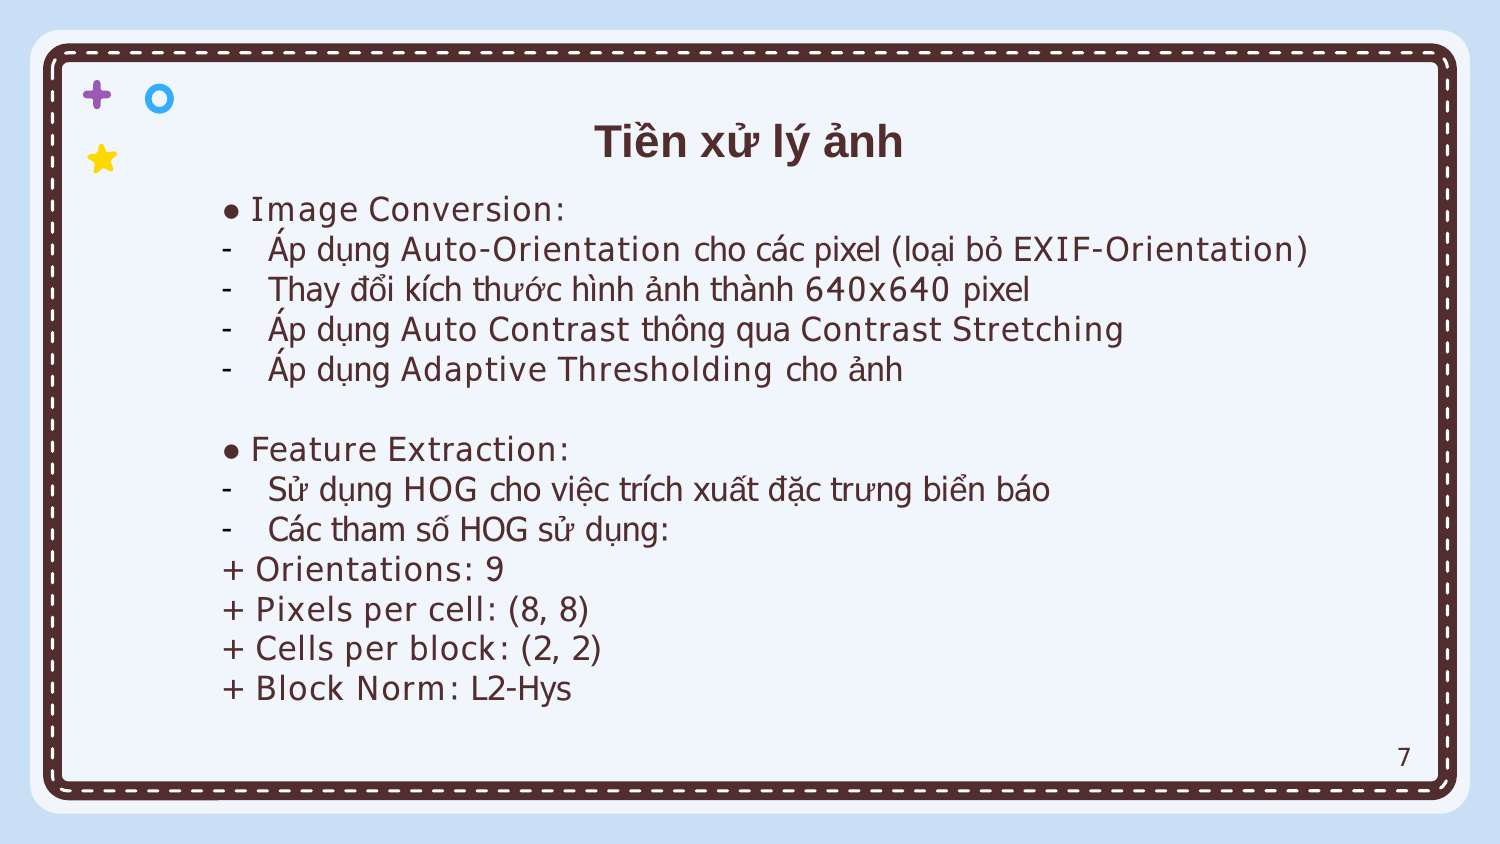

Tiền xử lý ảnh
● Image Conversion:
Áp dụng Auto-Orientation cho các pixel (loại bỏ EXIF-Orientation)
Thay đổi kích thước hình ảnh thành 640x640 pixel
Áp dụng Auto Contrast thông qua Contrast Stretching
Áp dụng Adaptive Thresholding cho ảnh

● Feature Extraction:
Sử dụng HOG cho việc trích xuất đặc trưng biển báo
Các tham số HOG sử dụng:
+ Orientations: 9
+ Pixels per cell: (8, 8)
+ Cells per block: (2, 2)
+ Block Norm: L2-Hys

7